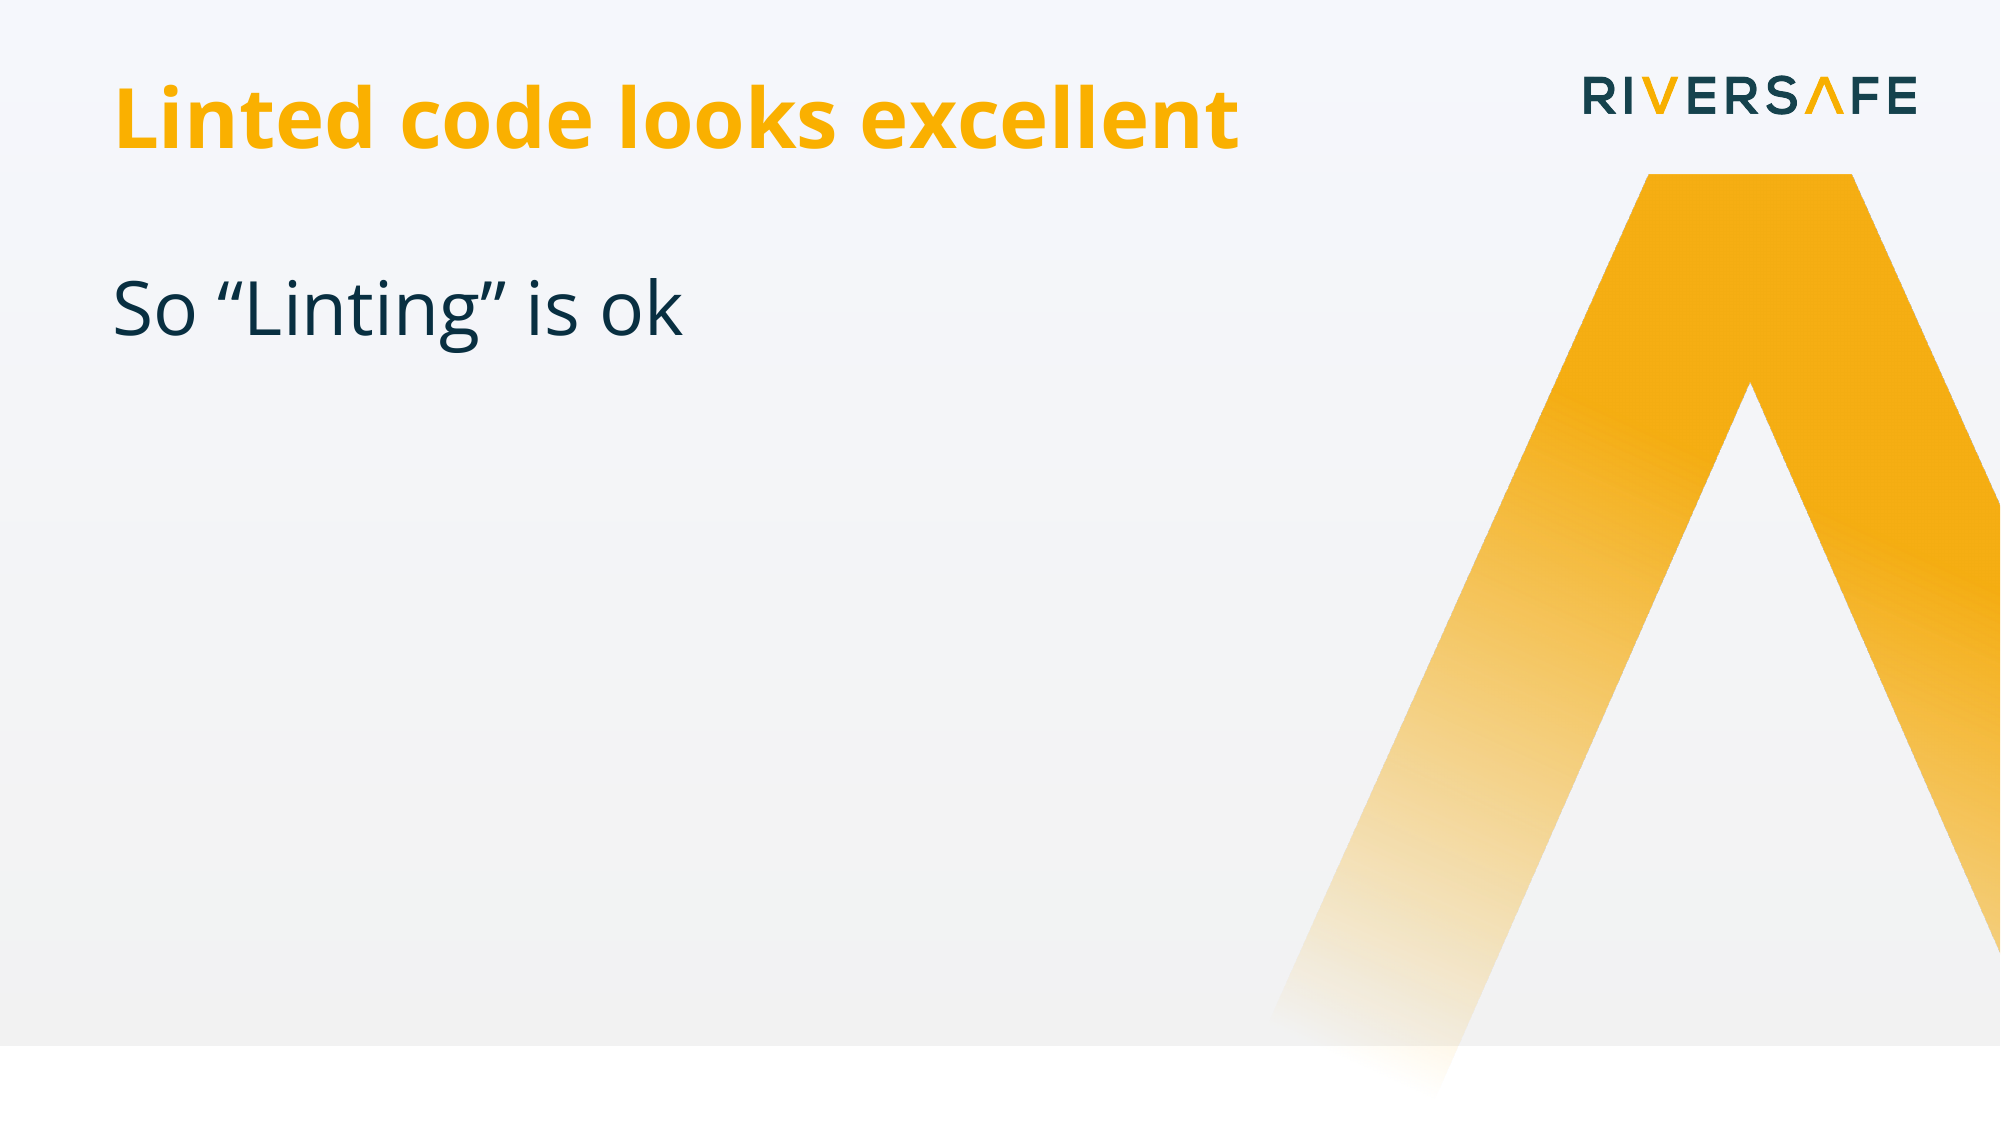

Linted code looks excellent
So “Linting” is ok